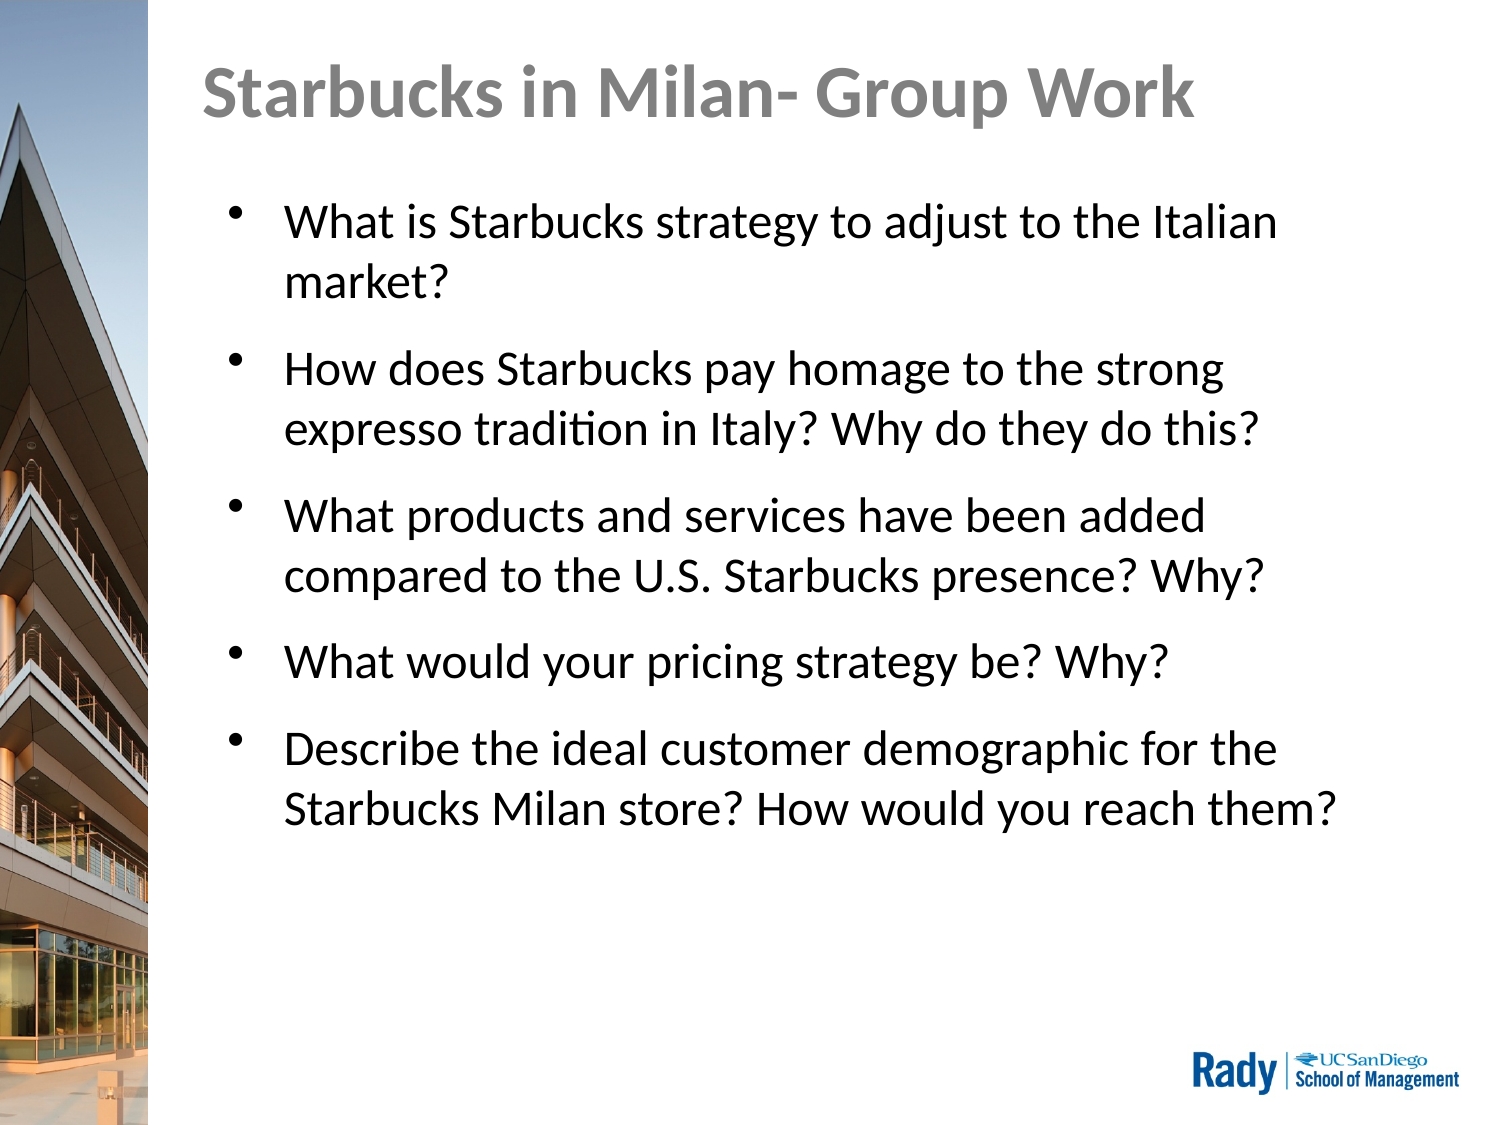

# Starbucks in Milan- Group Work
What is Starbucks strategy to adjust to the Italian market?
How does Starbucks pay homage to the strong expresso tradition in Italy? Why do they do this?
What products and services have been added compared to the U.S. Starbucks presence? Why?
What would your pricing strategy be? Why?
Describe the ideal customer demographic for the Starbucks Milan store? How would you reach them?